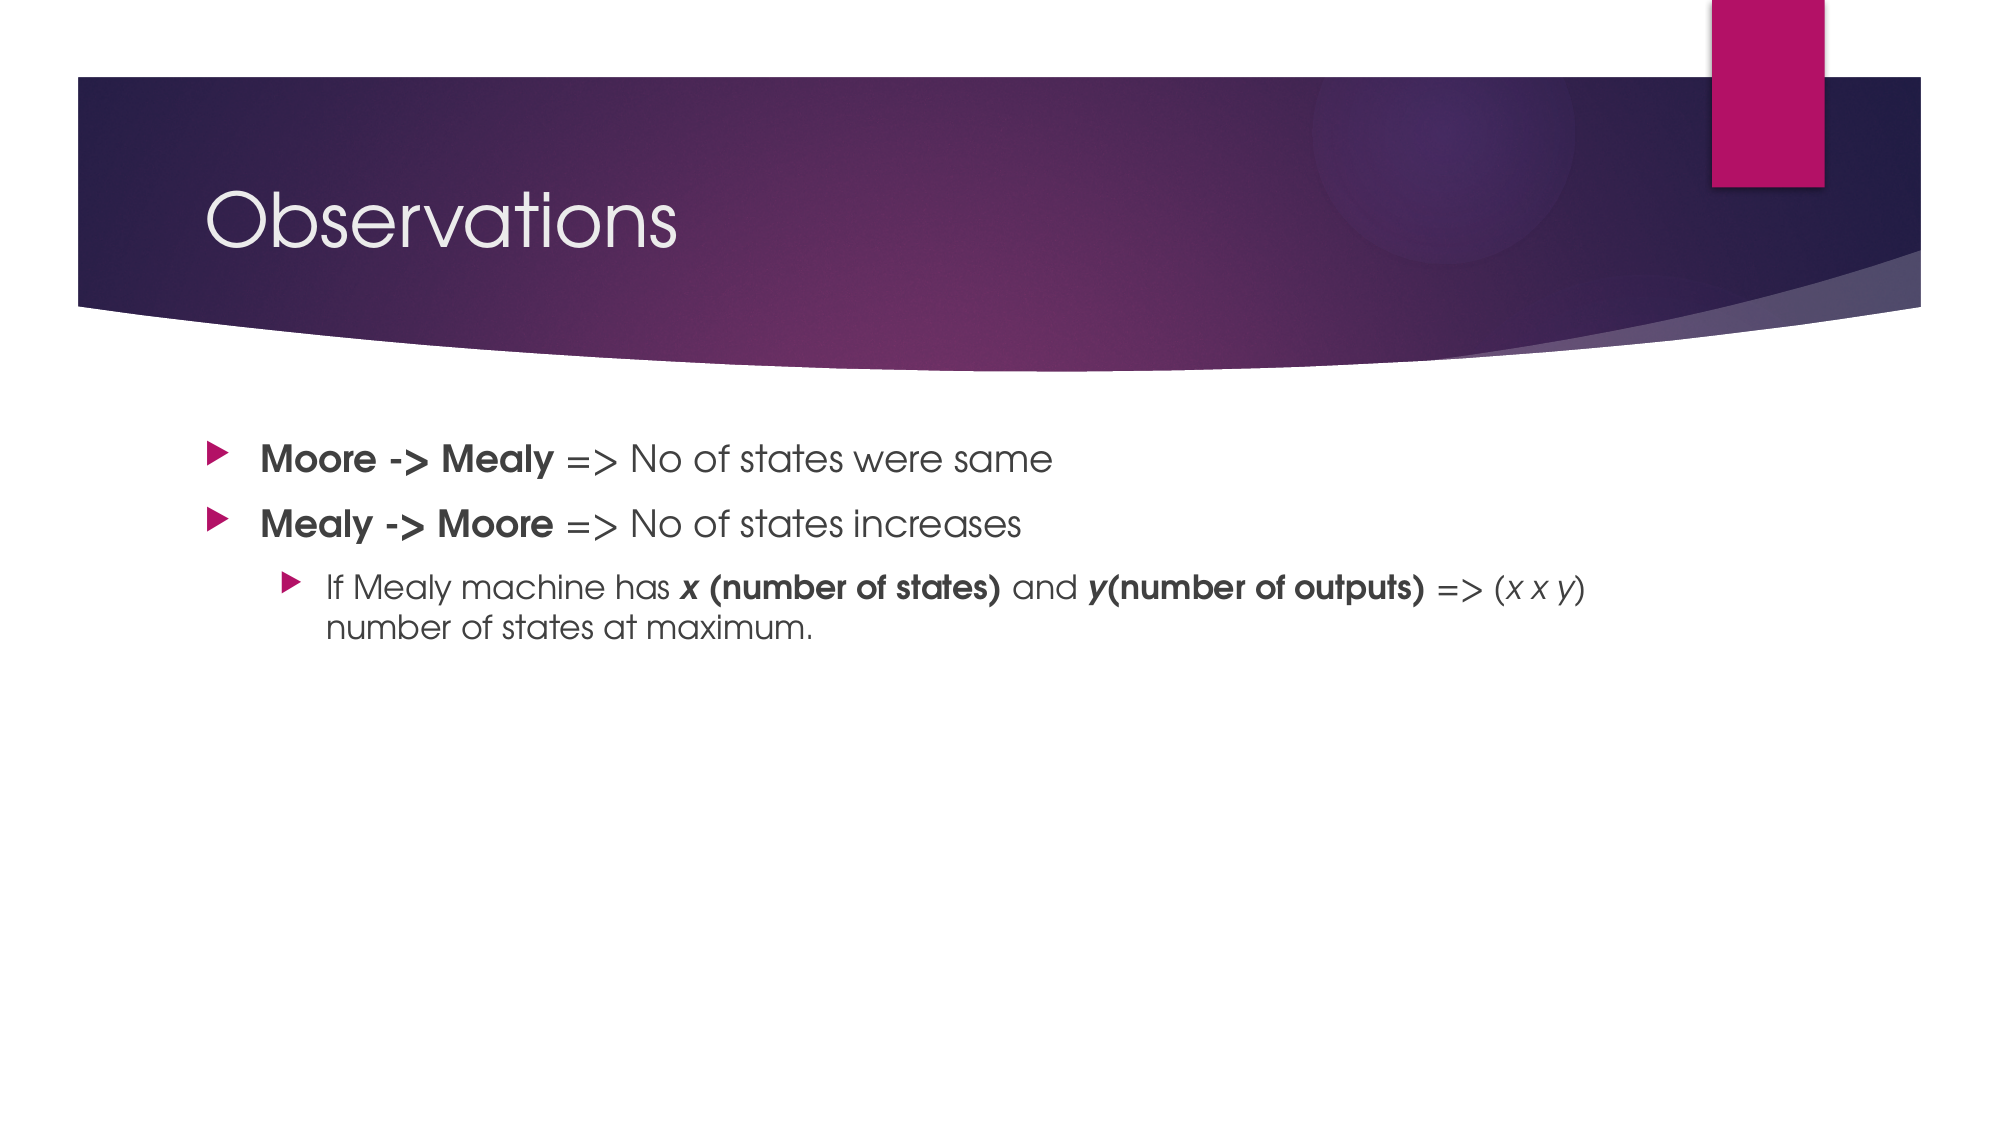

# Observations
Moore -> Mealy => No of states were same
Mealy -> Moore => No of states increases
If Mealy machine has x (number of states) and y(number of outputs) => (x x y) number of states at maximum.